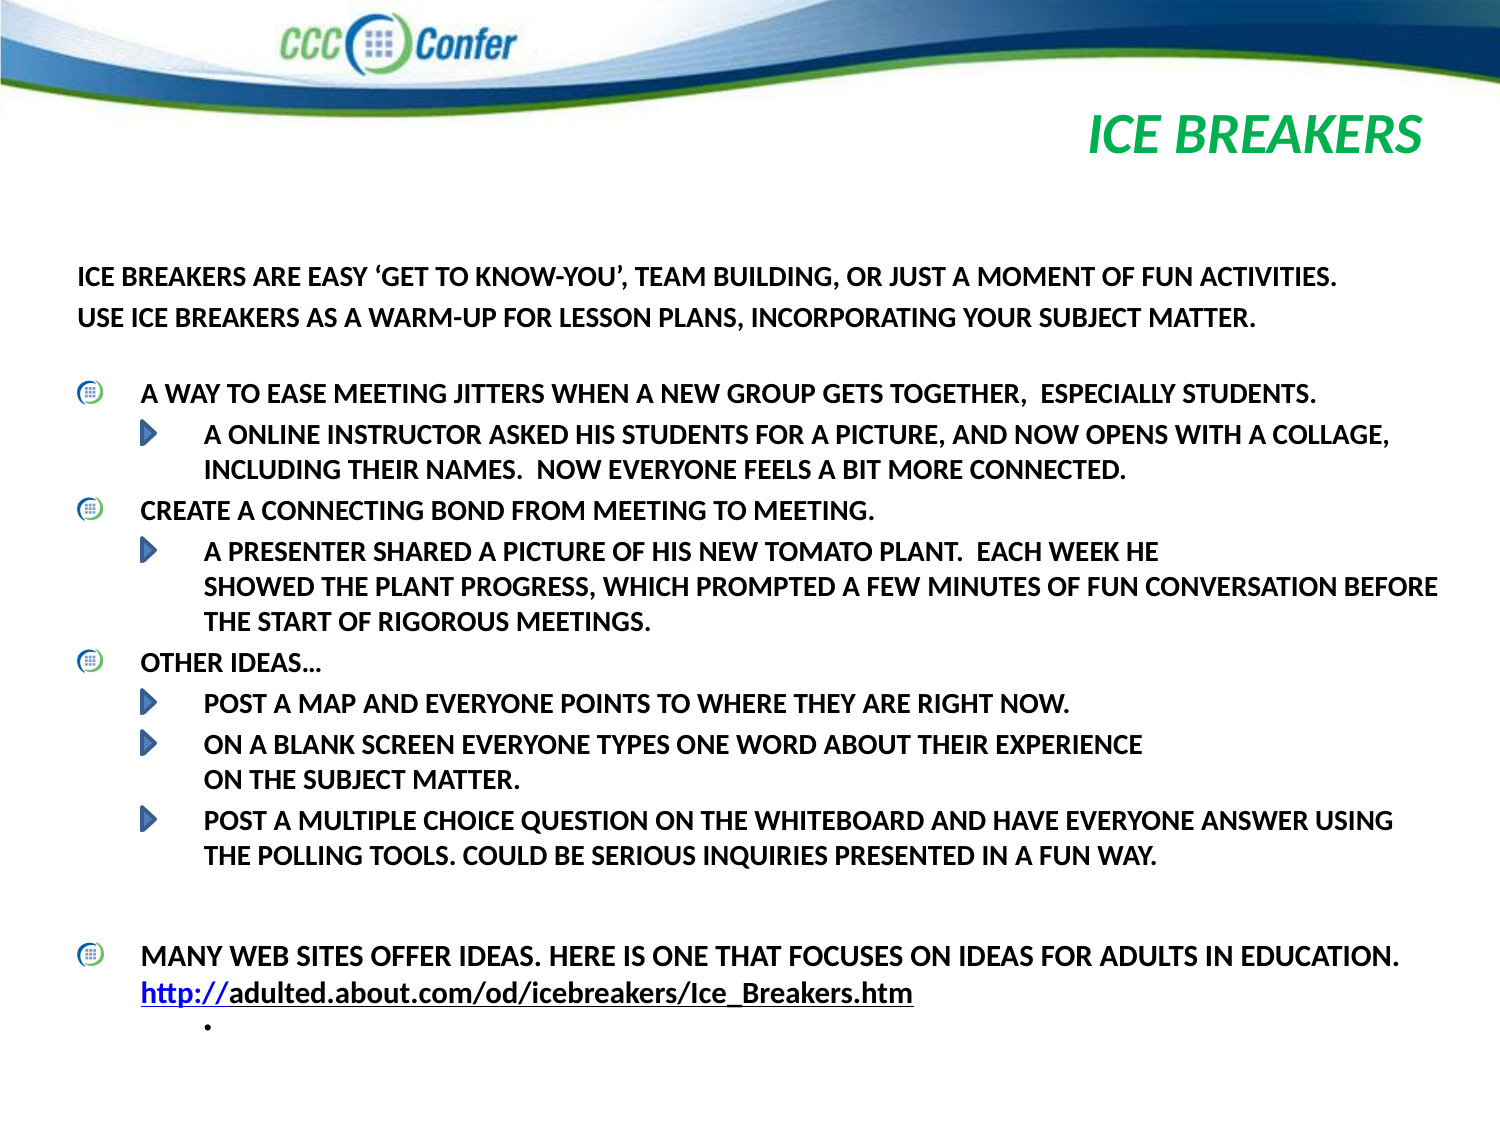

# Ice Breakers
Ice breakers are easy ‘get to know-you’, team building, or just a moment of fun activities.
Use ice breakers as a warm-up for lesson plans, incorporating your subject matter.
A way to ease meeting jitters when a new group gets together,  especially students.
A online instructor asked his students for a picture, and now opens with a collage, including their names.  Now everyone feels a bit more connected.
Create a connecting bond from meeting to meeting.
A presenter shared a picture of his new tomato plant.  Each week he
showed the plant progress, which prompted a few minutes of fun conversation before the start of rigorous meetings.
Other Ideas…
Post a map and everyone points to where they are right now.
On a blank screen everyone types one word about their experience
on the subject matter.
Post a multiple choice question on the Whiteboard and have everyone answer using the Polling tools. Could be serious inquiries presented in a fun way.

Many web sites offer ideas. Here is one that focuses on ideas for adults in education.
http://adulted.about.com/od/icebreakers/Ice_Breakers.htm